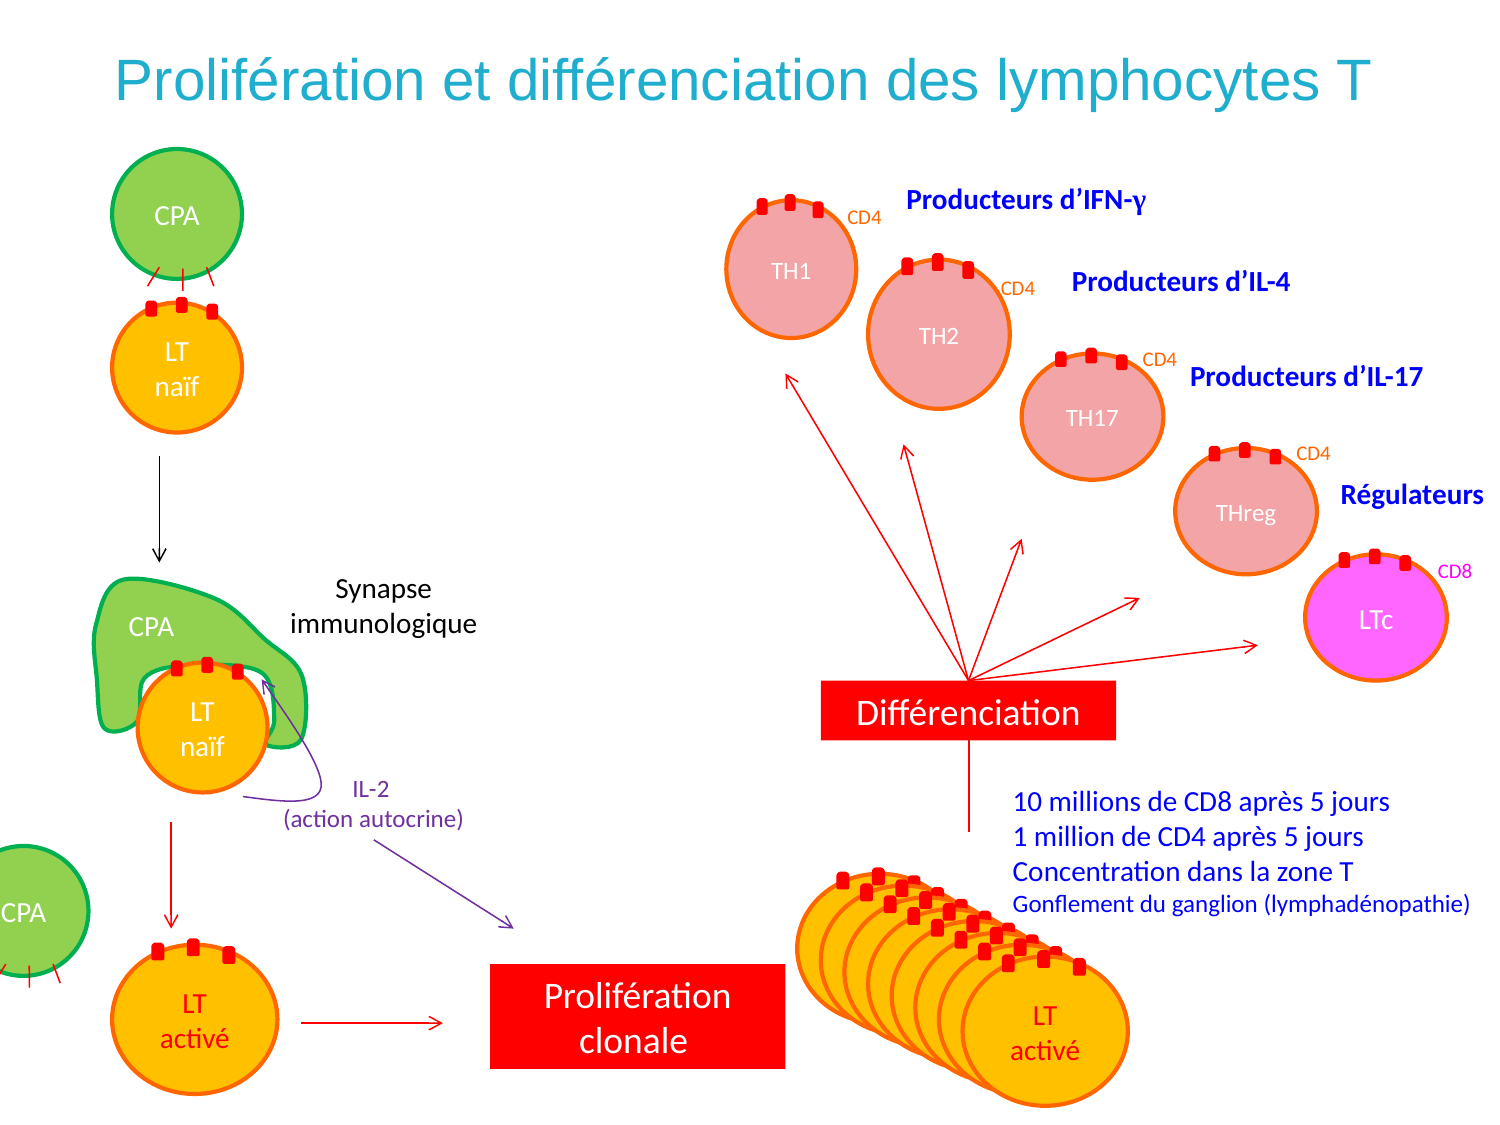

# Prolifération et différenciation des lymphocytes T
CPA
Producteurs d’IFN-γ

TH1

CD4

TH2

CD4
Producteurs d’IL-4

LT naïf

CD4

TH17

Producteurs d’IL-17
CD4

THreg

Régulateurs

LTc

CD8
Synapse immunologique

CPA

LT naïf

Différenciation
IL-2
(action autocrine)
10 millions de CD8 après 5 jours
1 million de CD4 après 5 jours
Concentration dans la zone T
Gonflement du ganglion (lymphadénopathie)
CPA

LT activé

LT activé

LT activé

LT activé

LT activé

LT activé

LT activé

LT activé

LT activé

Prolifération clonale